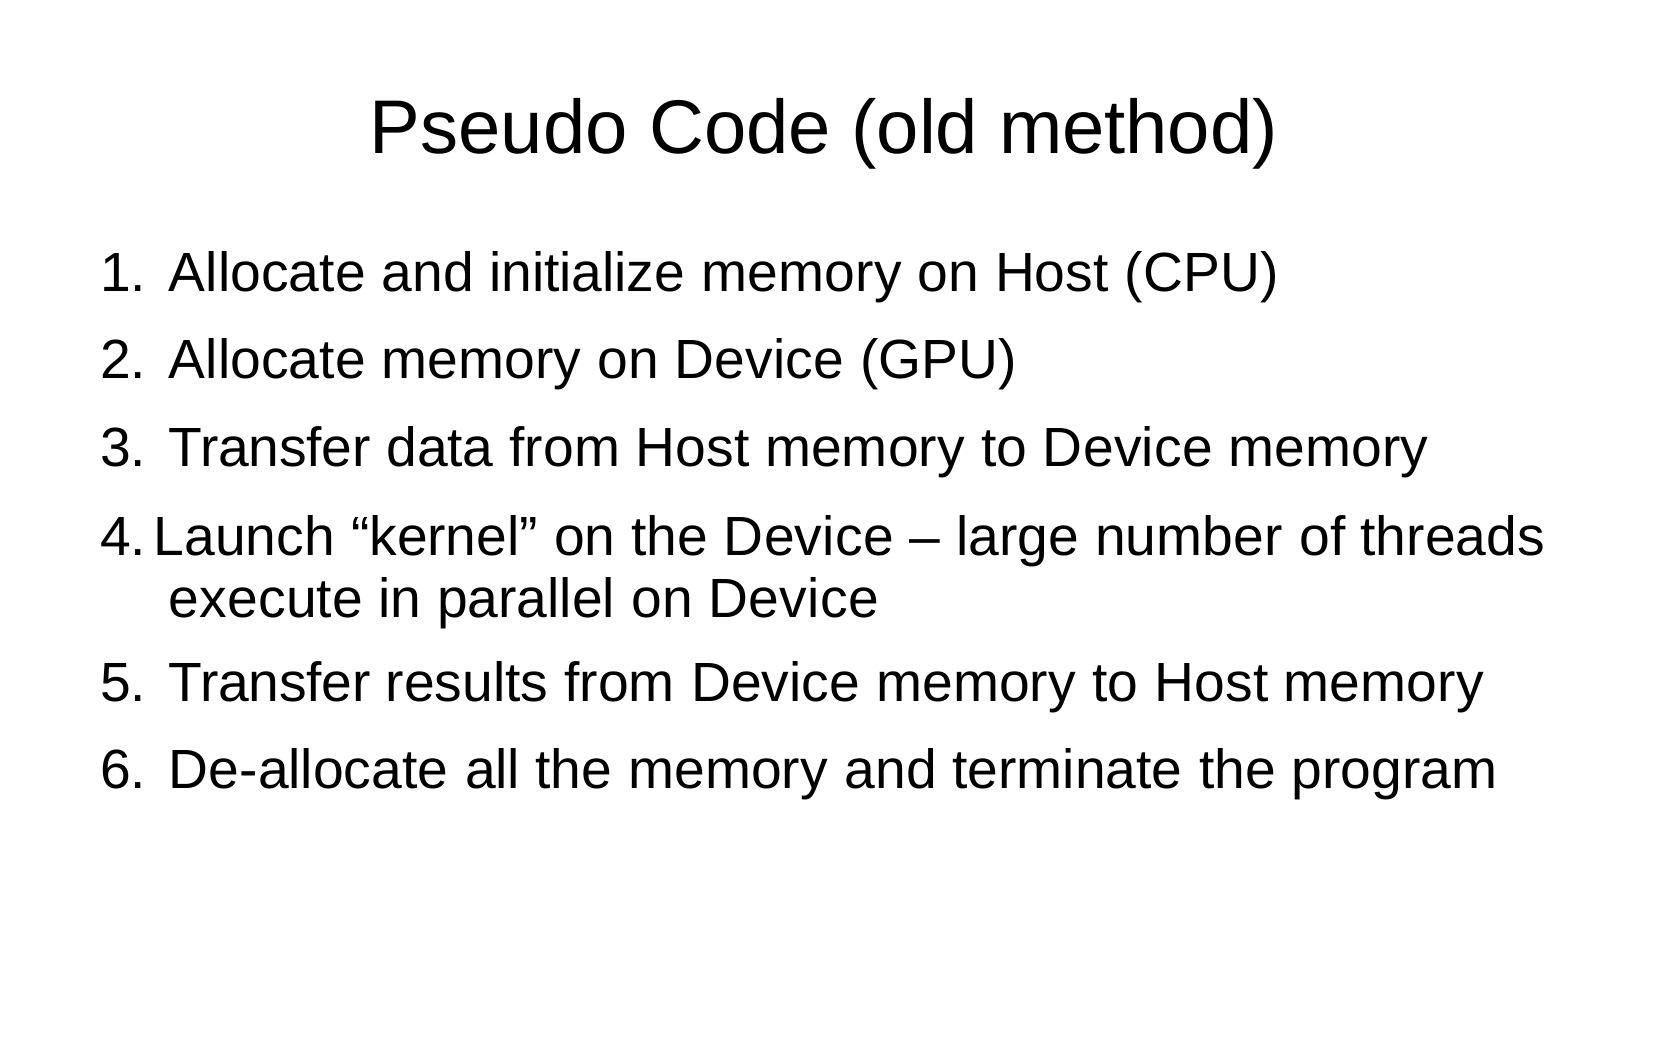

# Pseudo Code (old method)
Allocate and initialize memory on Host (CPU)
Allocate memory on Device (GPU)
Transfer data from Host memory to Device memory
Launch “kernel” on the Device – large number of threads  execute in parallel on Device
Transfer results from Device memory to Host memory
De-allocate all the memory and terminate the program